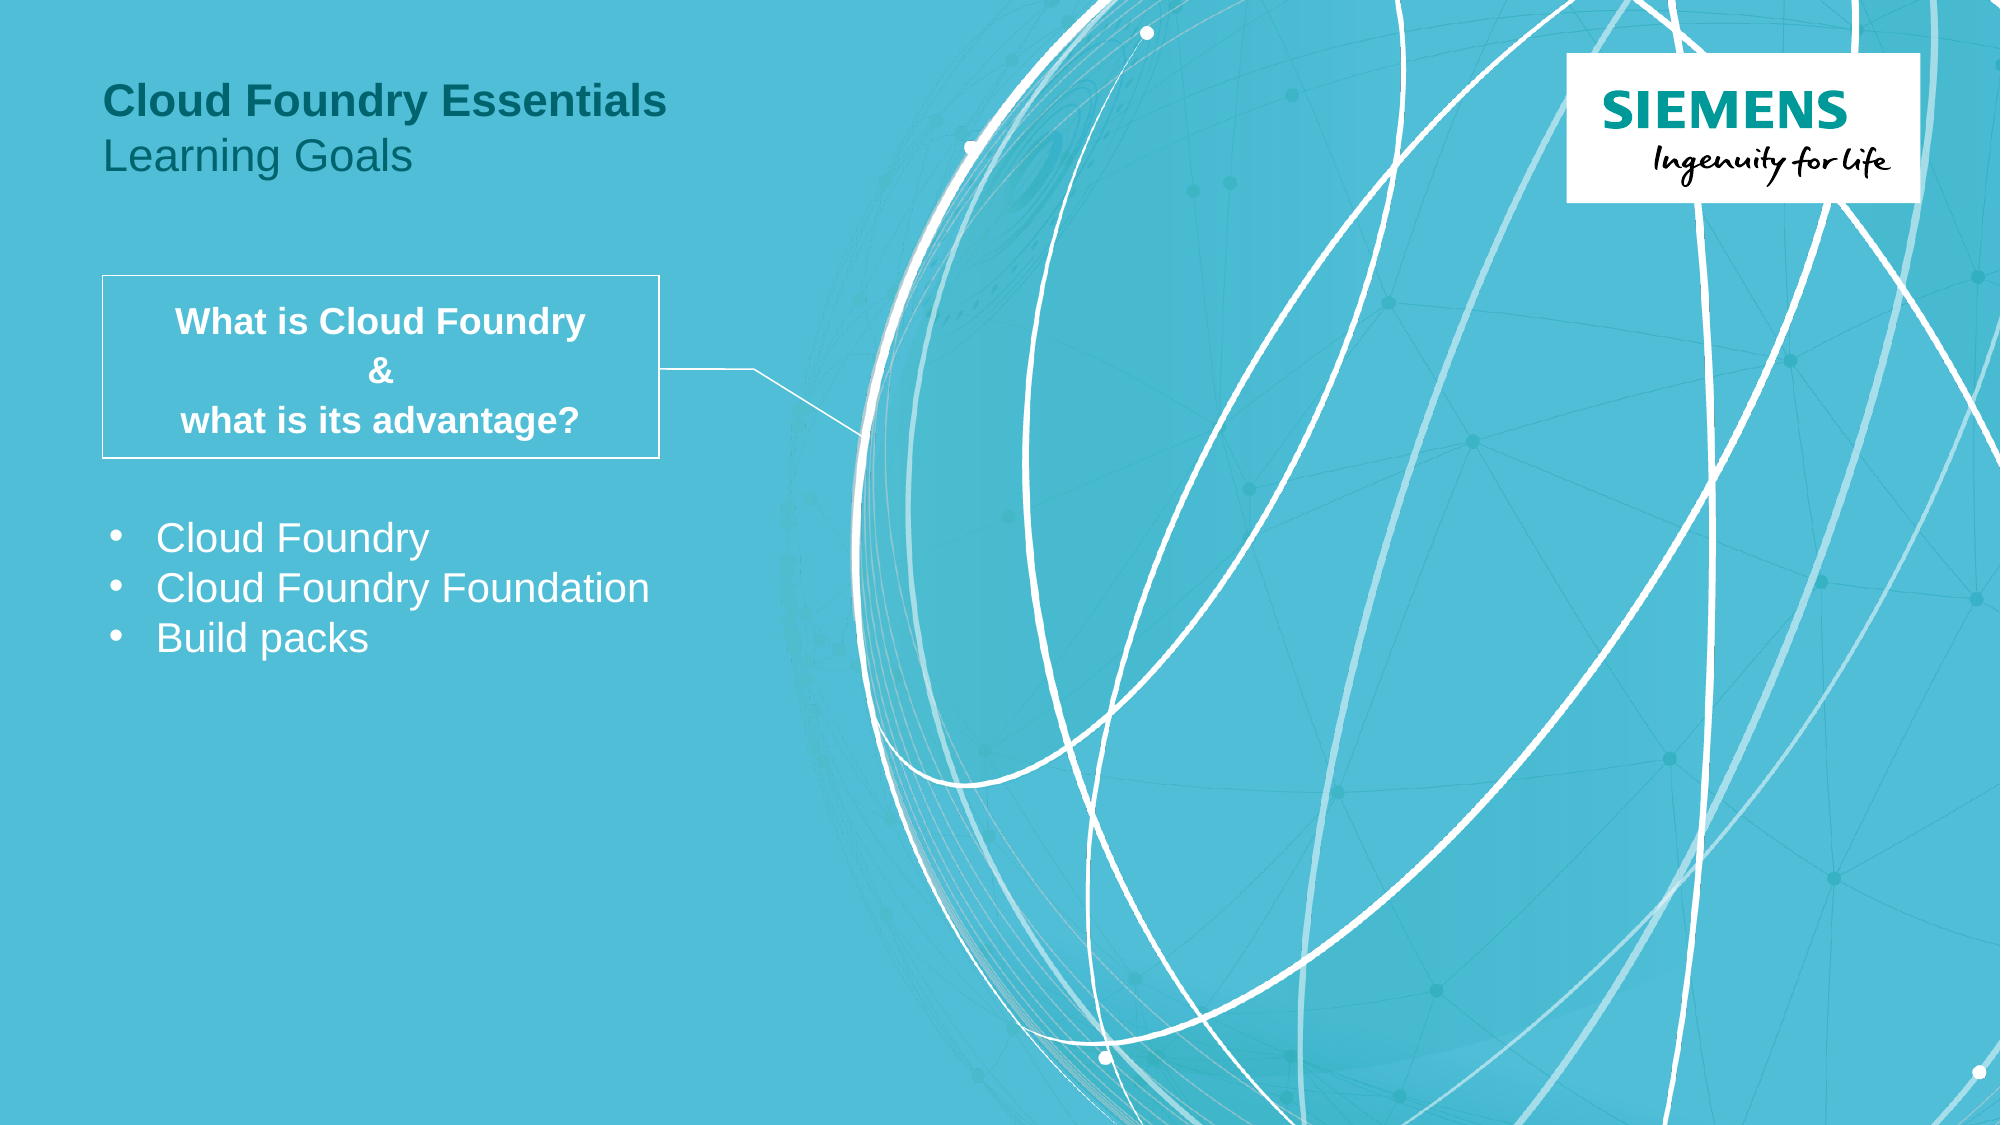

# Cloud Foundry Essentials Learning Goals
What is Cloud Foundry
&
what is its advantage?
Cloud Foundry
Cloud Foundry Foundation
Build packs